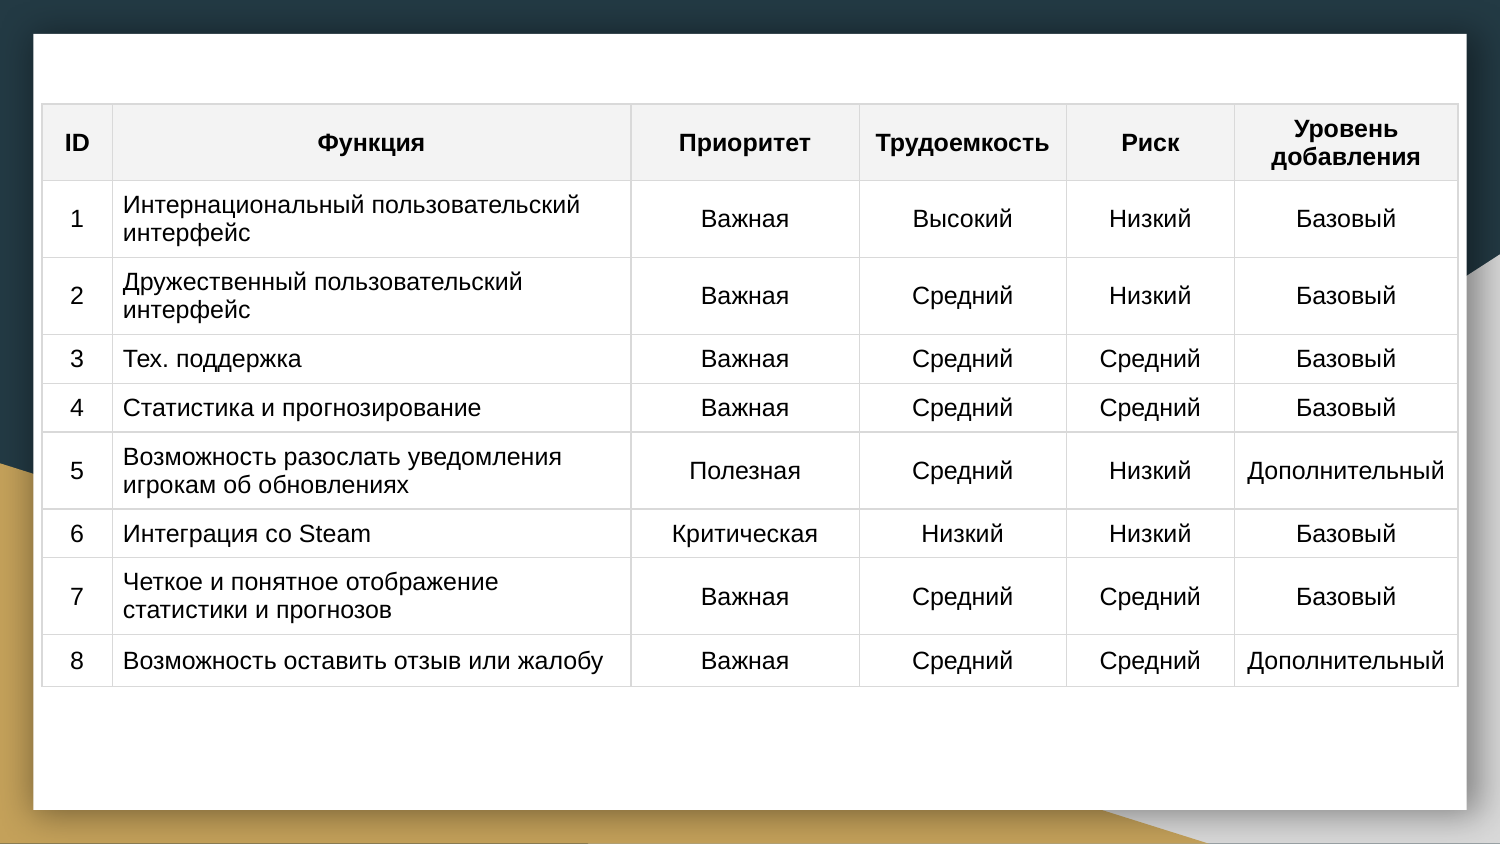

| ID | Функция | Приоритет | Трудоемкость | Риск | Уровень добавления |
| --- | --- | --- | --- | --- | --- |
| 1 | Интернациональный пользовательский интерфейс | Важная | Высокий | Низкий | Базовый |
| 2 | Дружественный пользовательский интерфейс | Важная | Средний | Низкий | Базовый |
| 3 | Тех. поддержка | Важная | Средний | Средний | Базовый |
| 4 | Статистика и прогнозирование | Важная | Средний | Средний | Базовый |
| 5 | Возможность разослать уведомления игрокам об обновлениях | Полезная | Средний | Низкий | Дополнительный |
| 6 | Интеграция со Steam | Критическая | Низкий | Низкий | Базовый |
| 7 | Четкое и понятное отображение статистики и прогнозов | Важная | Средний | Средний | Базовый |
| 8 | Возможность оставить отзыв или жалобу | Важная | Средний | Средний | Дополнительный |